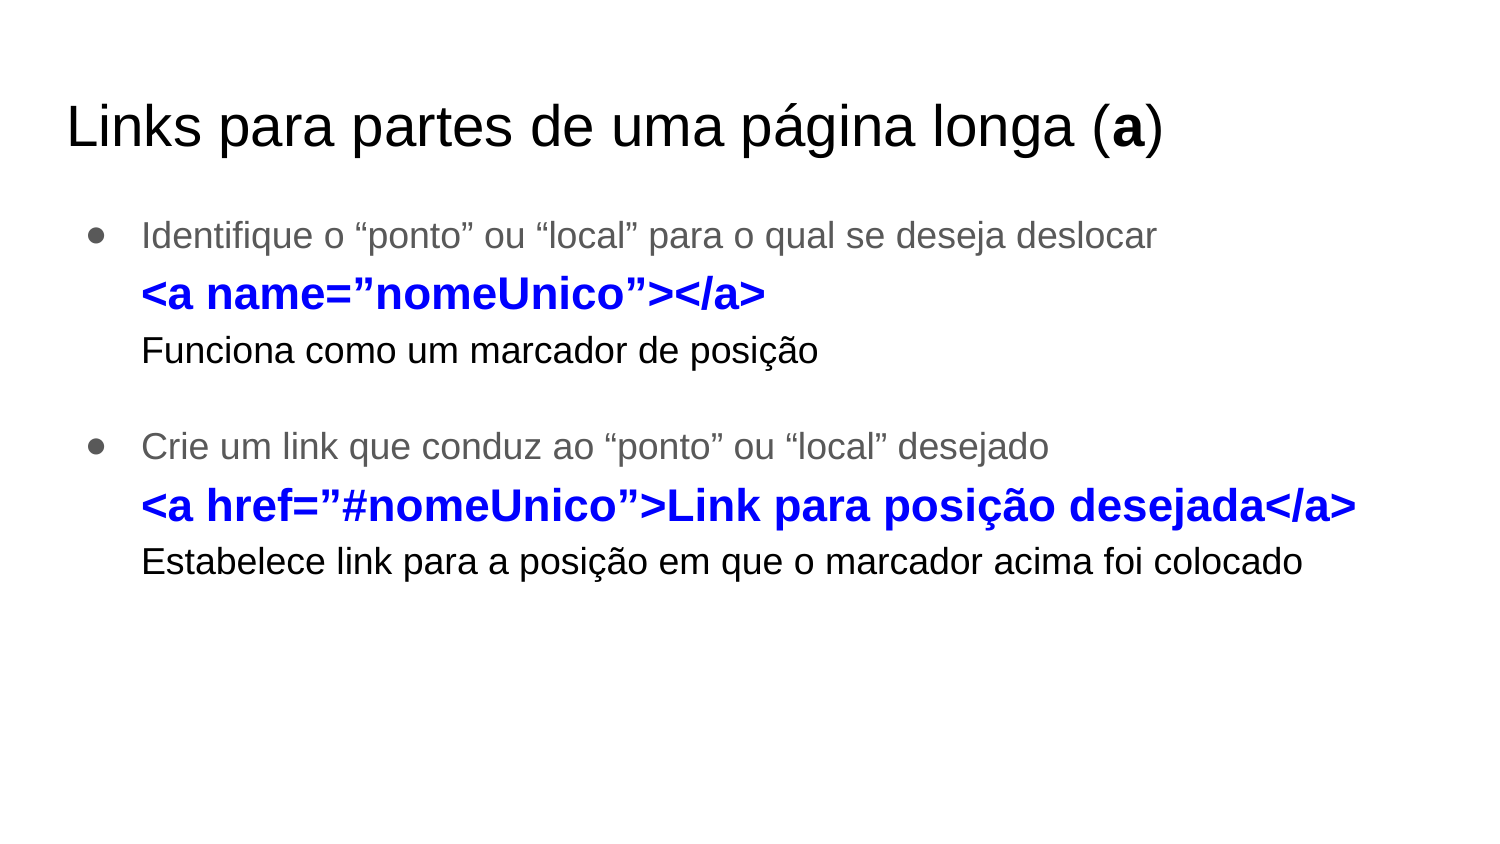

# Links para partes de uma página longa (a)
Identifique o “ponto” ou “local” para o qual se deseja deslocar
<a name=”nomeUnico”></a>
Funciona como um marcador de posição
Crie um link que conduz ao “ponto” ou “local” desejado
<a href=”#nomeUnico”>Link para posição desejada</a>
Estabelece link para a posição em que o marcador acima foi colocado